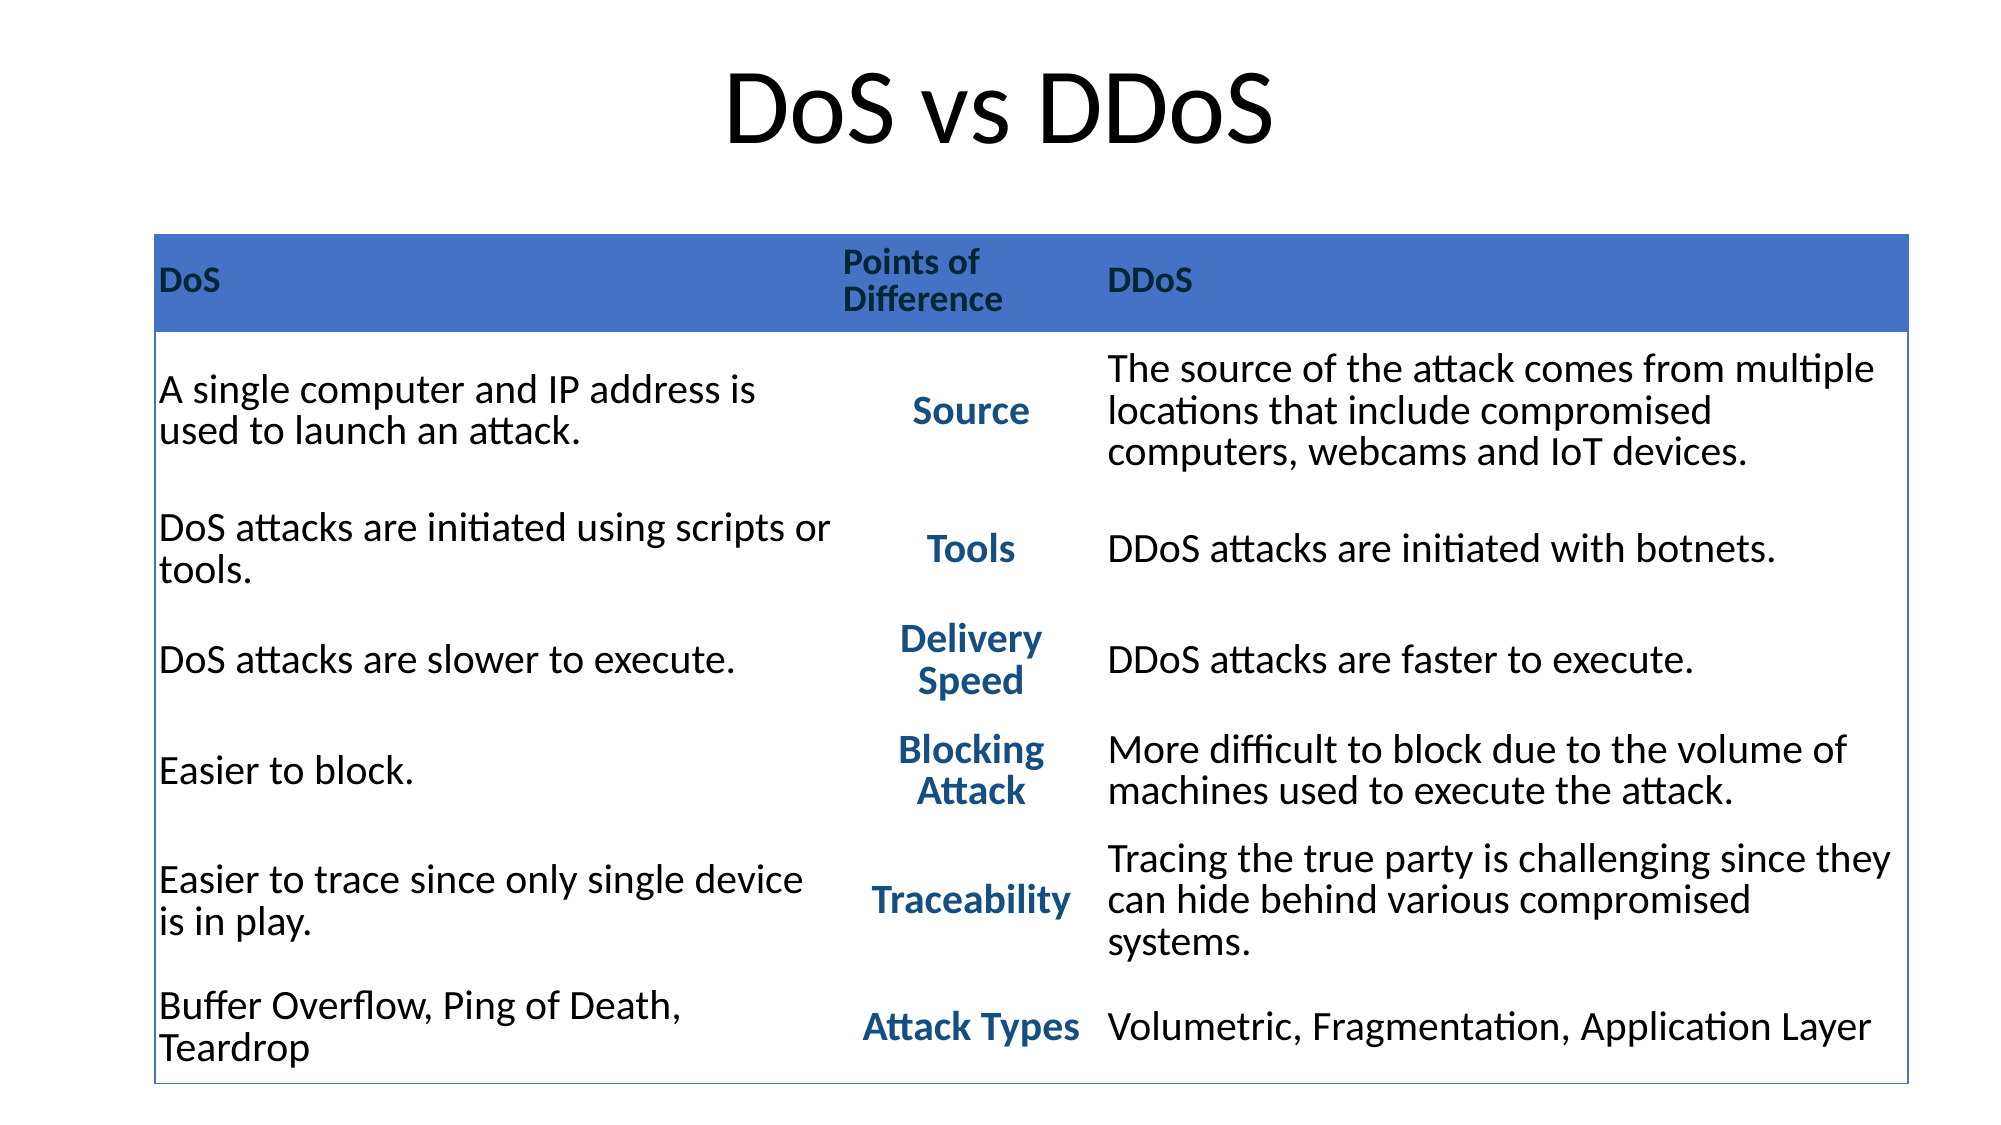

# DoS vs DDoS
| DoS | Points of Difference | DDoS |
| --- | --- | --- |
| A single computer and IP address is used to launch an attack. | Source | The source of the attack comes from multiple locations that include compromised computers, webcams and IoT devices. |
| DoS attacks are initiated using scripts or tools. | Tools | DDoS attacks are initiated with botnets. |
| DoS attacks are slower to execute. | Delivery Speed | DDoS attacks are faster to execute. |
| Easier to block. | Blocking Attack | More difficult to block due to the volume of machines used to execute the attack. |
| Easier to trace since only single device is in play. | Traceability | Tracing the true party is challenging since they can hide behind various compromised systems. |
| Buffer Overflow, Ping of Death, Teardrop | Attack Types | Volumetric, Fragmentation, Application Layer |